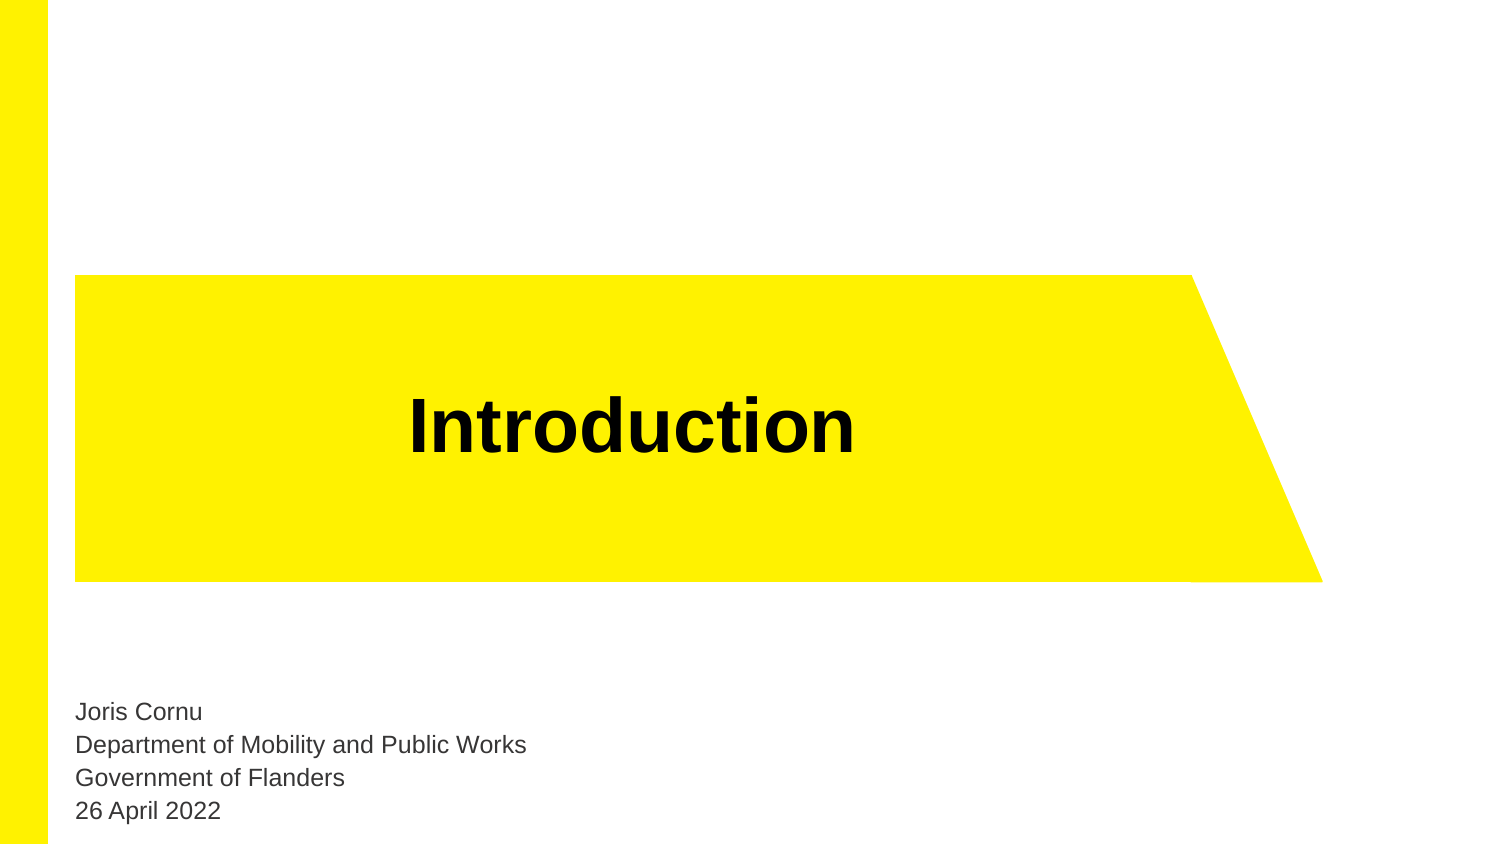

Introduction

Joris Cornu
Department of Mobility and Public Works
Government of Flanders
26 April 2022